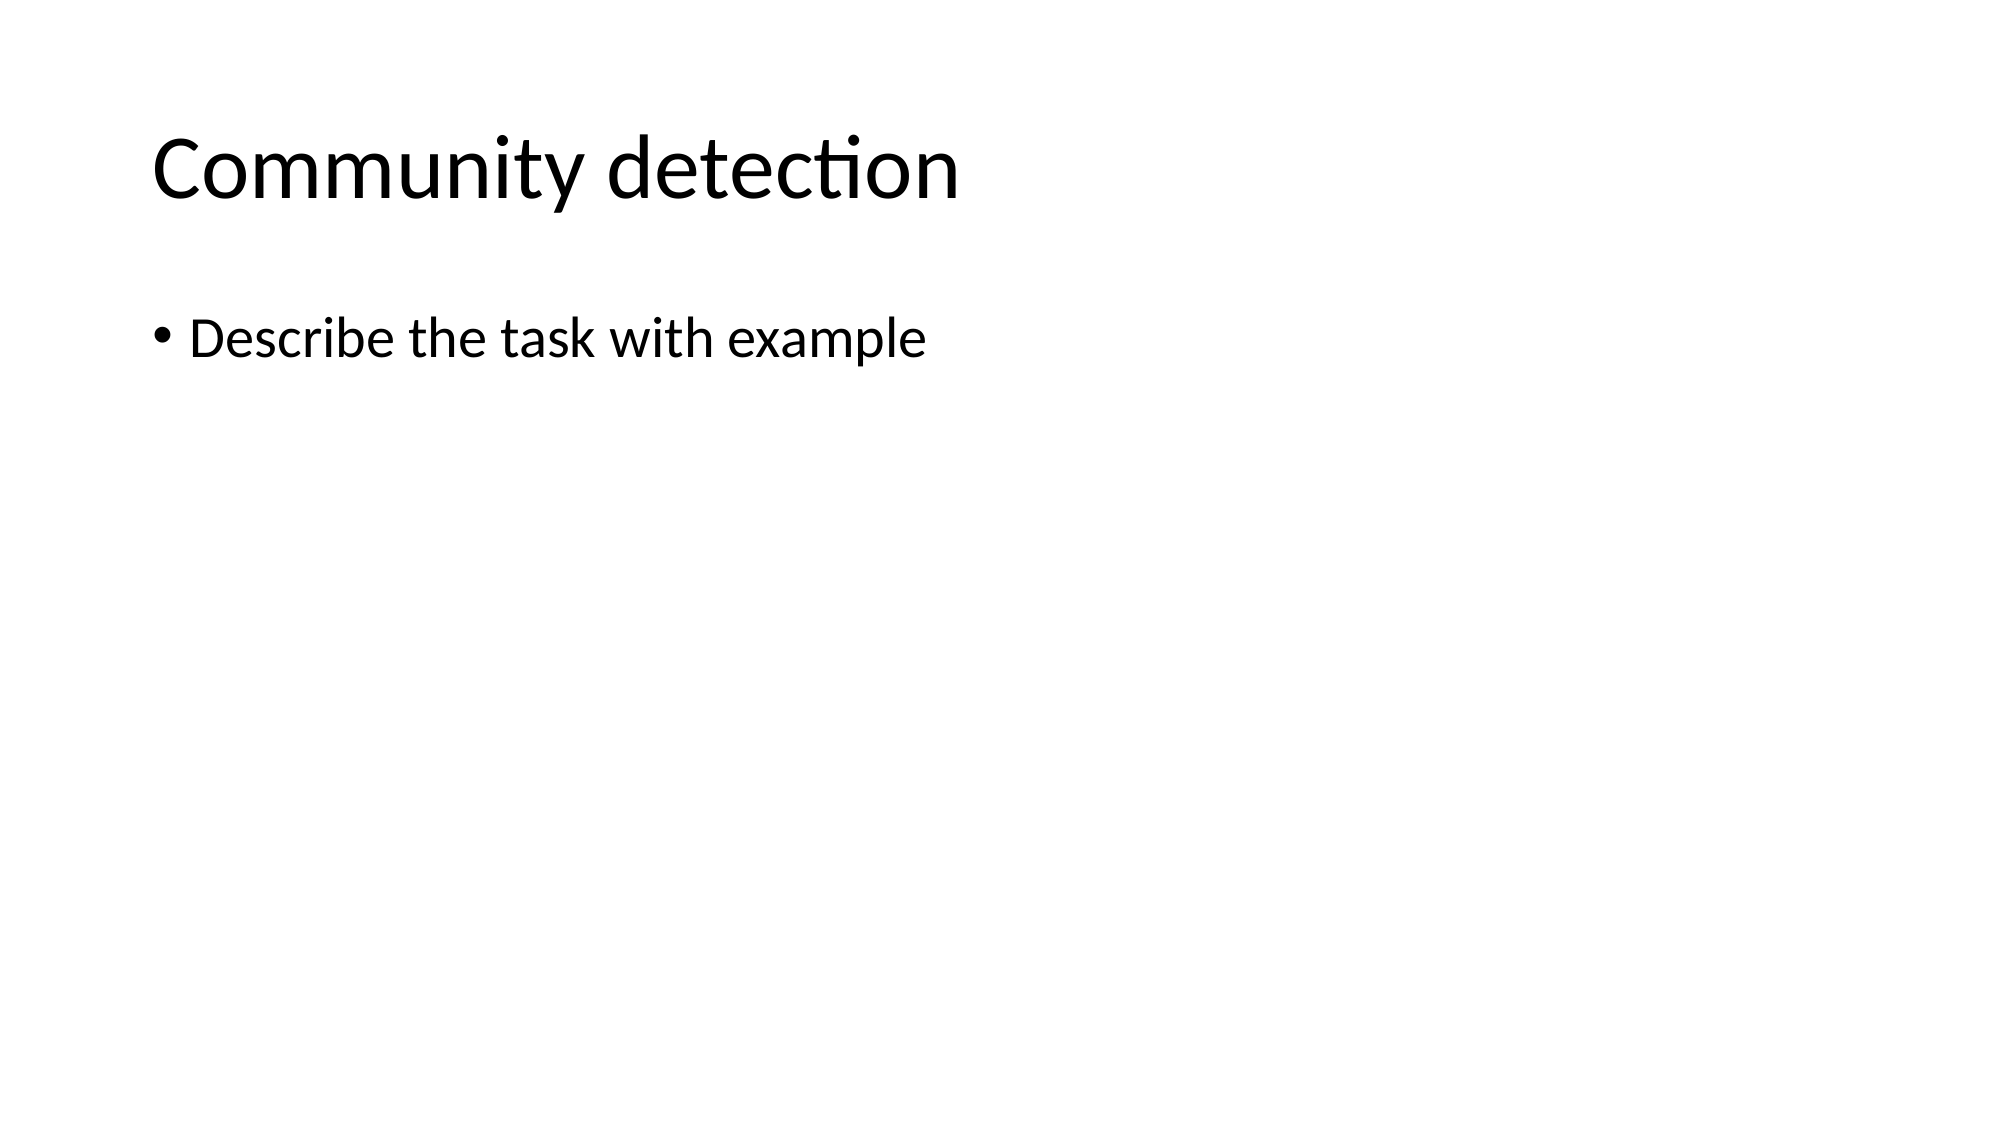

# Community detection
Describe the task with example